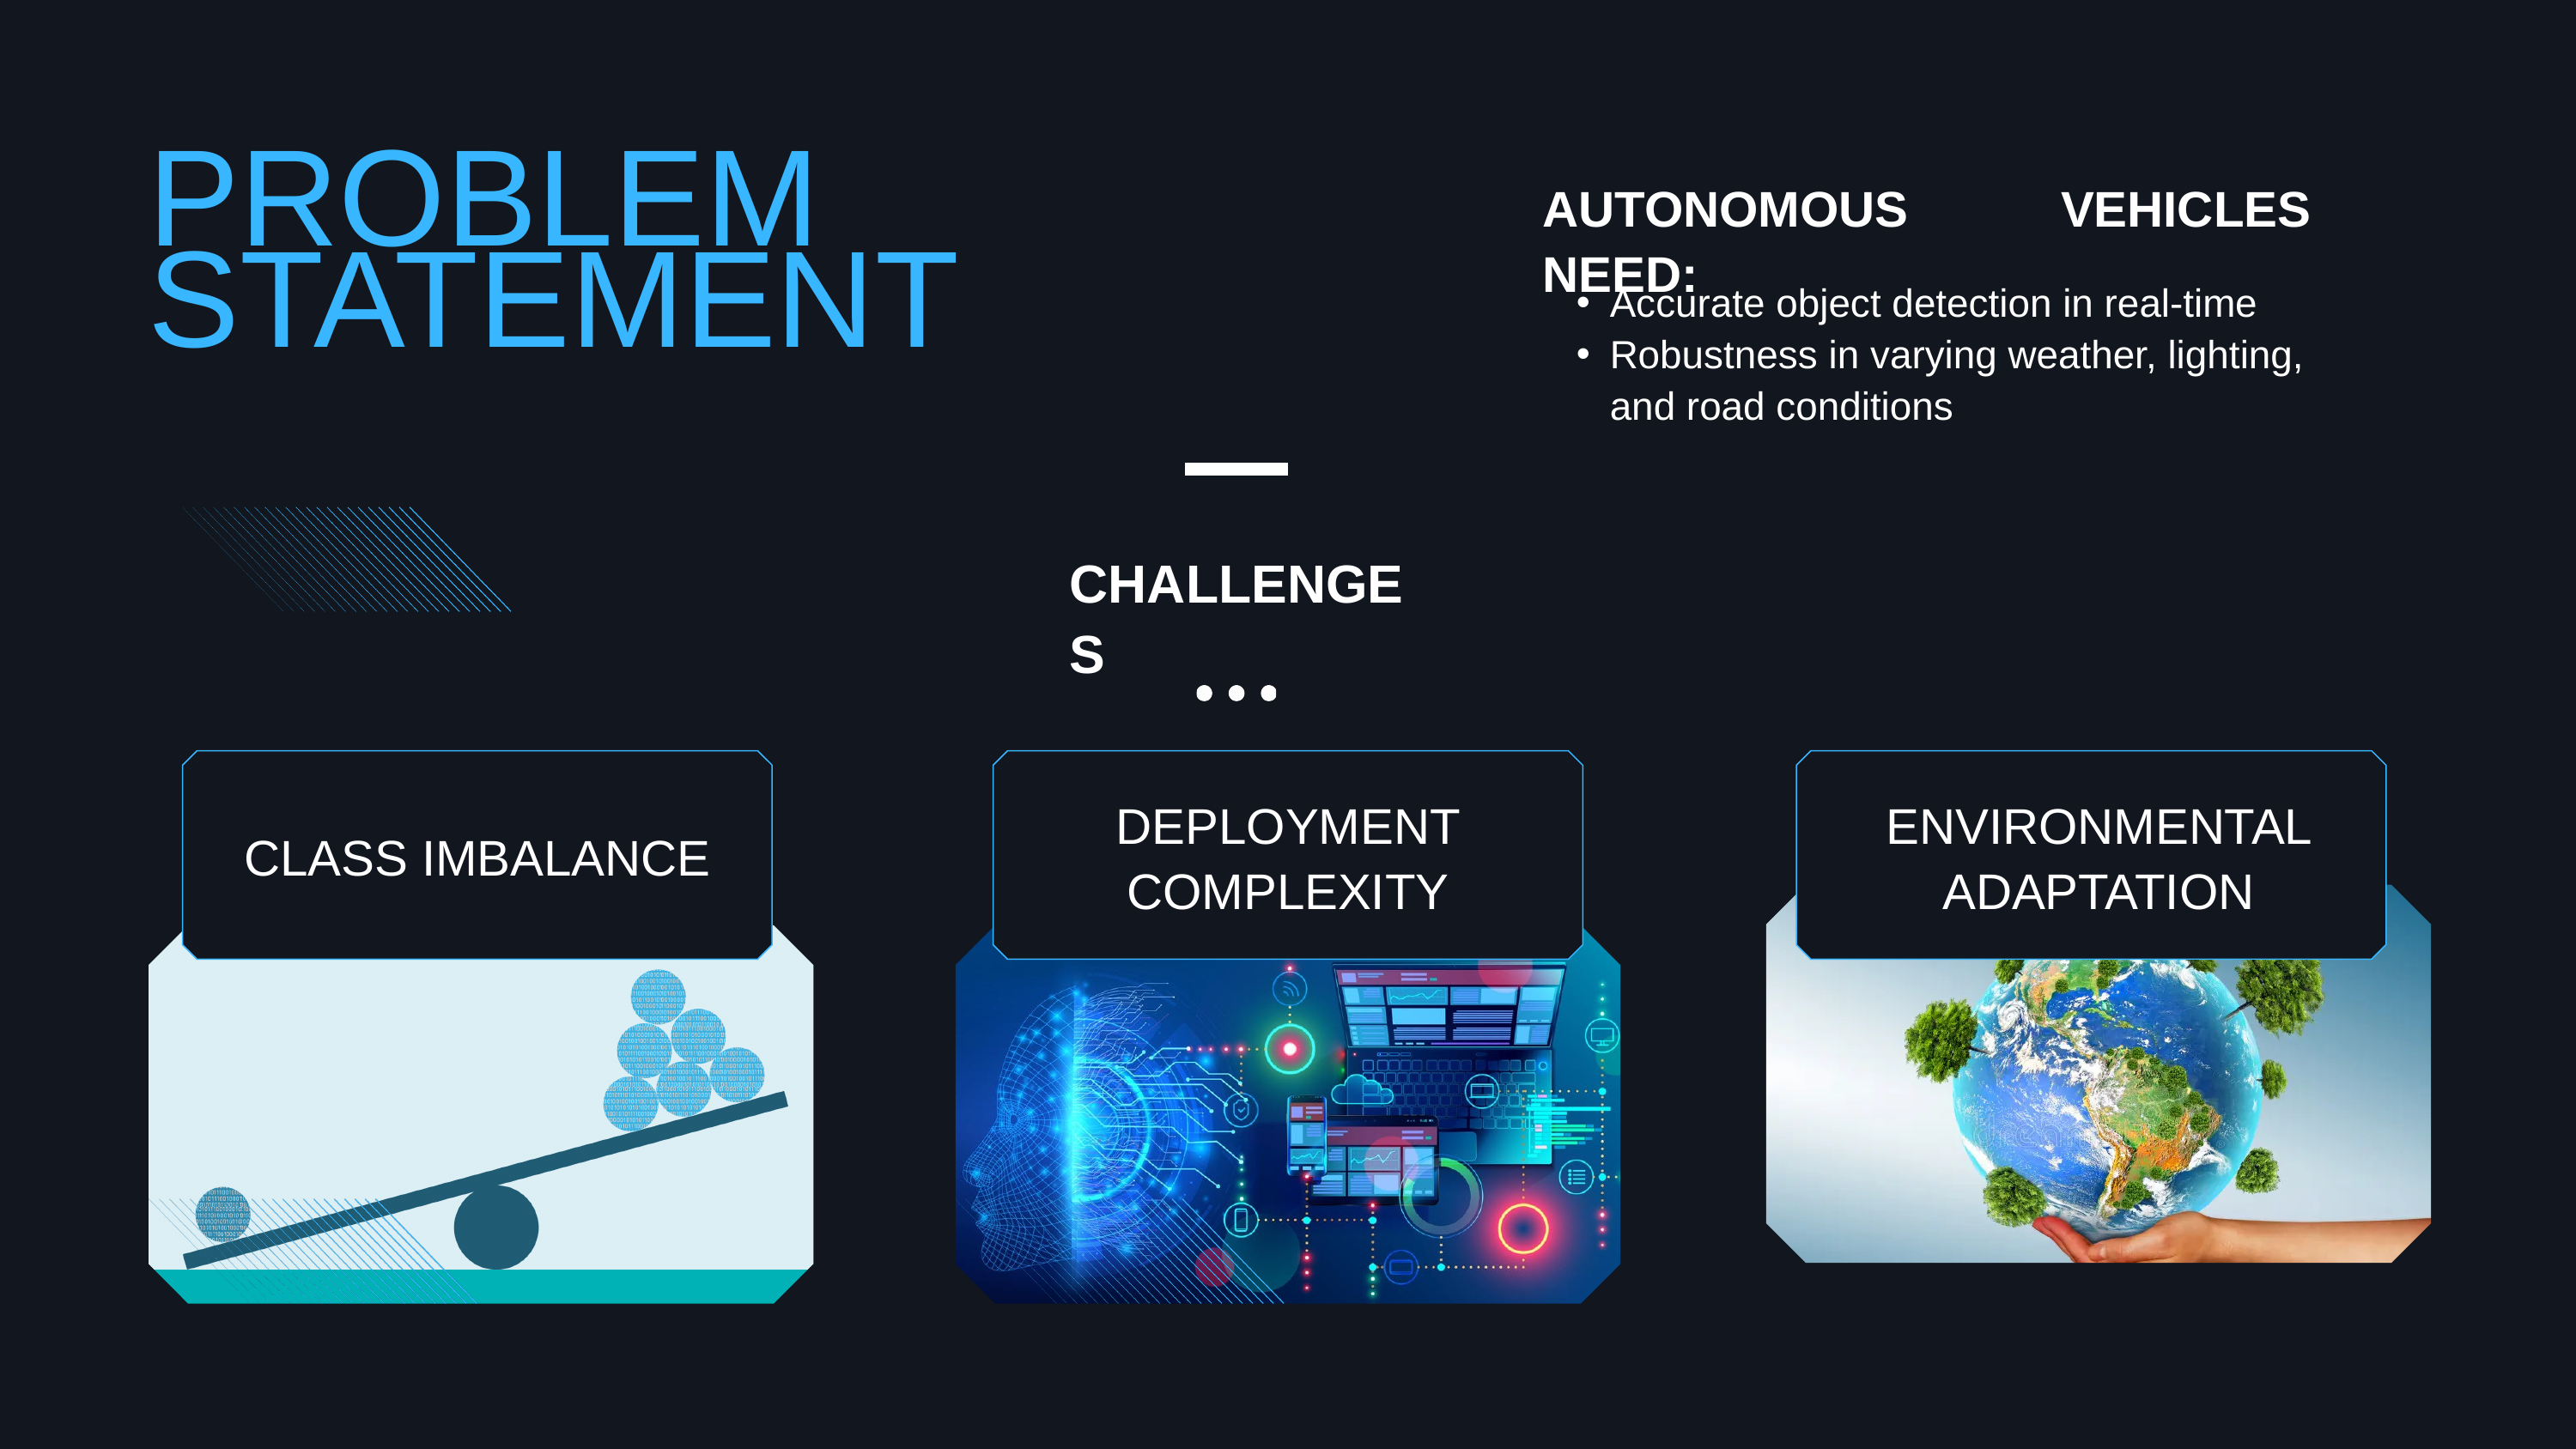

PROBLEM STATEMENT
AUTONOMOUS VEHICLES NEED:
Accurate object detection in real-time
Robustness in varying weather, lighting, and road conditions

CHALLENGES

DEPLOYMENT COMPLEXITY
ENVIRONMENTAL ADAPTATION
CLASS IMBALANCE